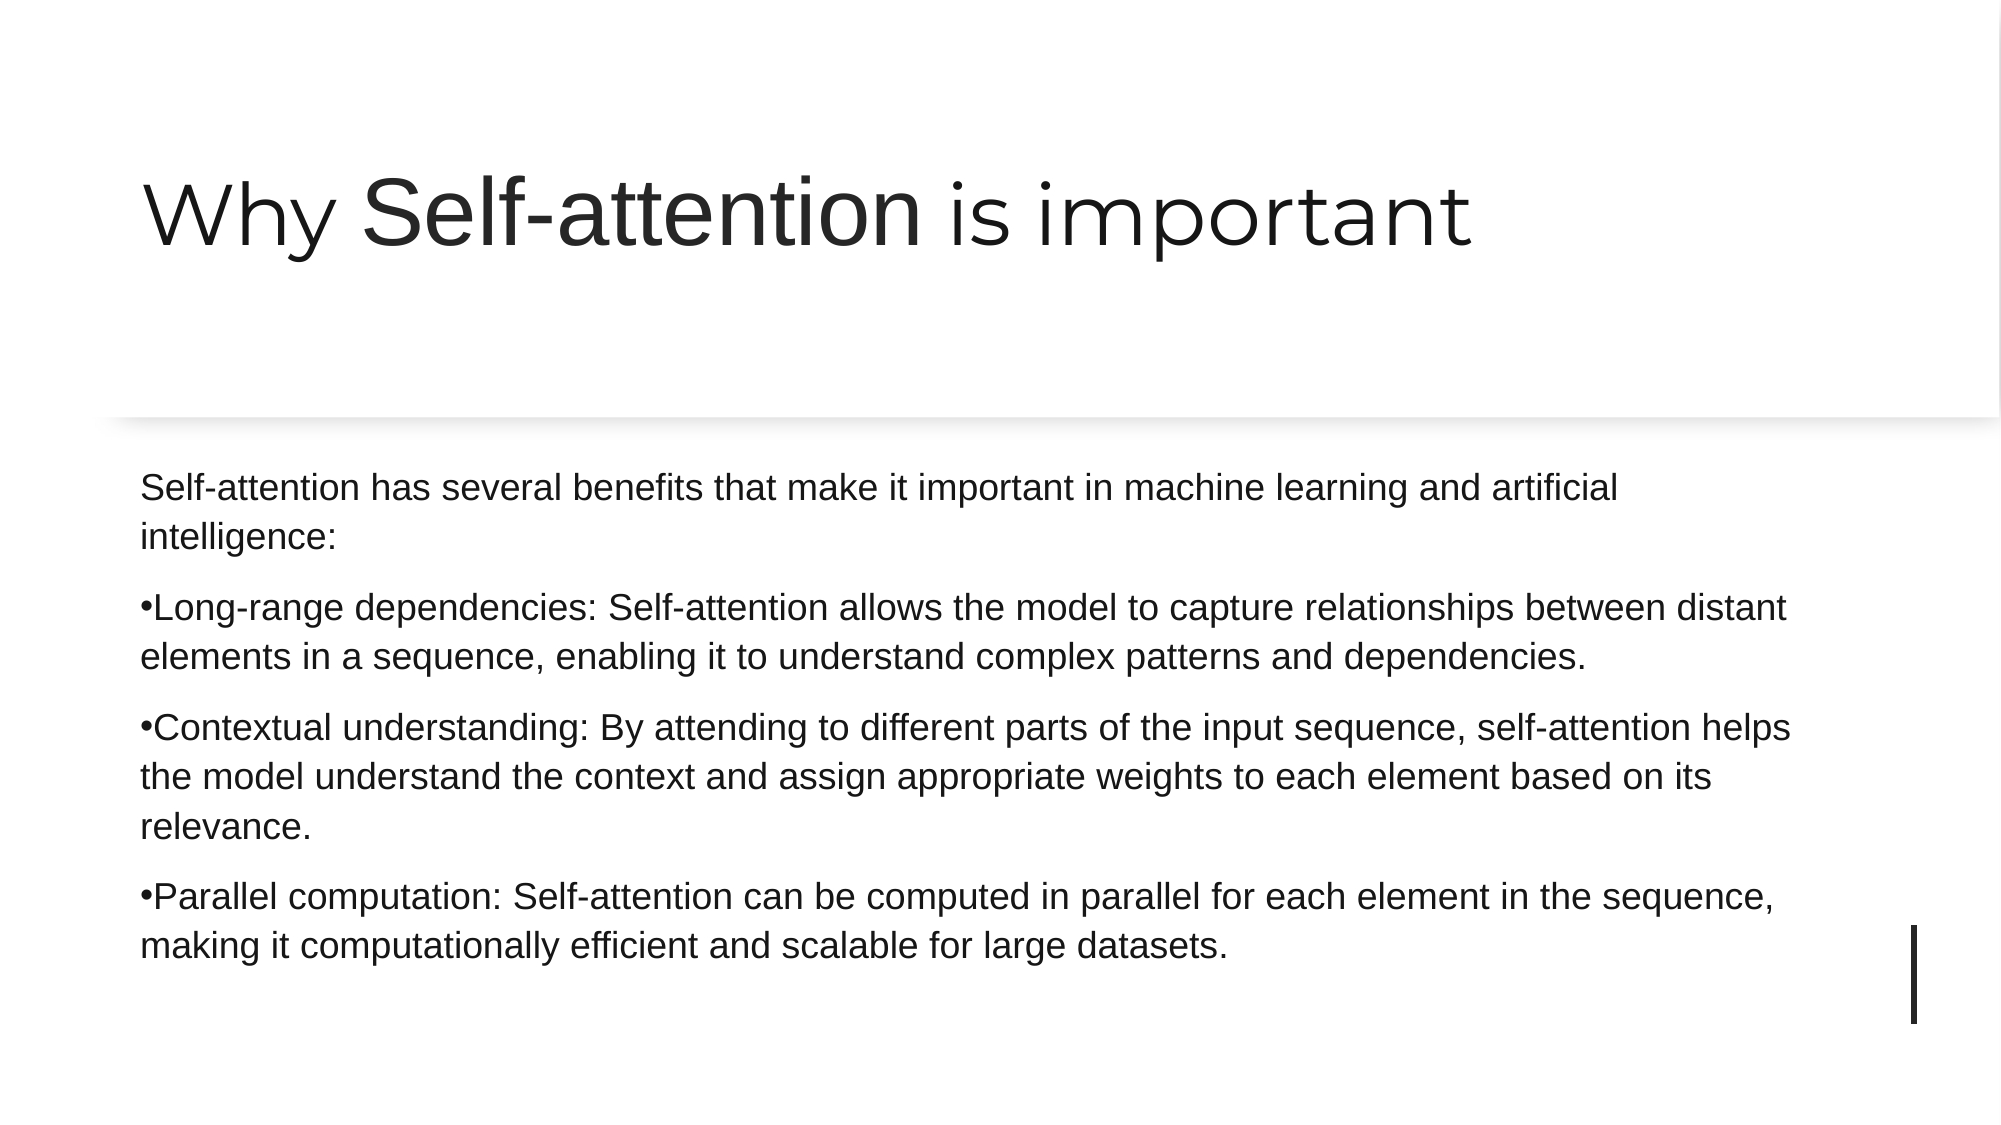

# Why Self-attention is important
Self-attention has several benefits that make it important in machine learning and artificial intelligence:
Long-range dependencies: Self-attention allows the model to capture relationships between distant elements in a sequence, enabling it to understand complex patterns and dependencies.
Contextual understanding: By attending to different parts of the input sequence, self-attention helps the model understand the context and assign appropriate weights to each element based on its relevance.
Parallel computation: Self-attention can be computed in parallel for each element in the sequence, making it computationally efficient and scalable for large datasets.